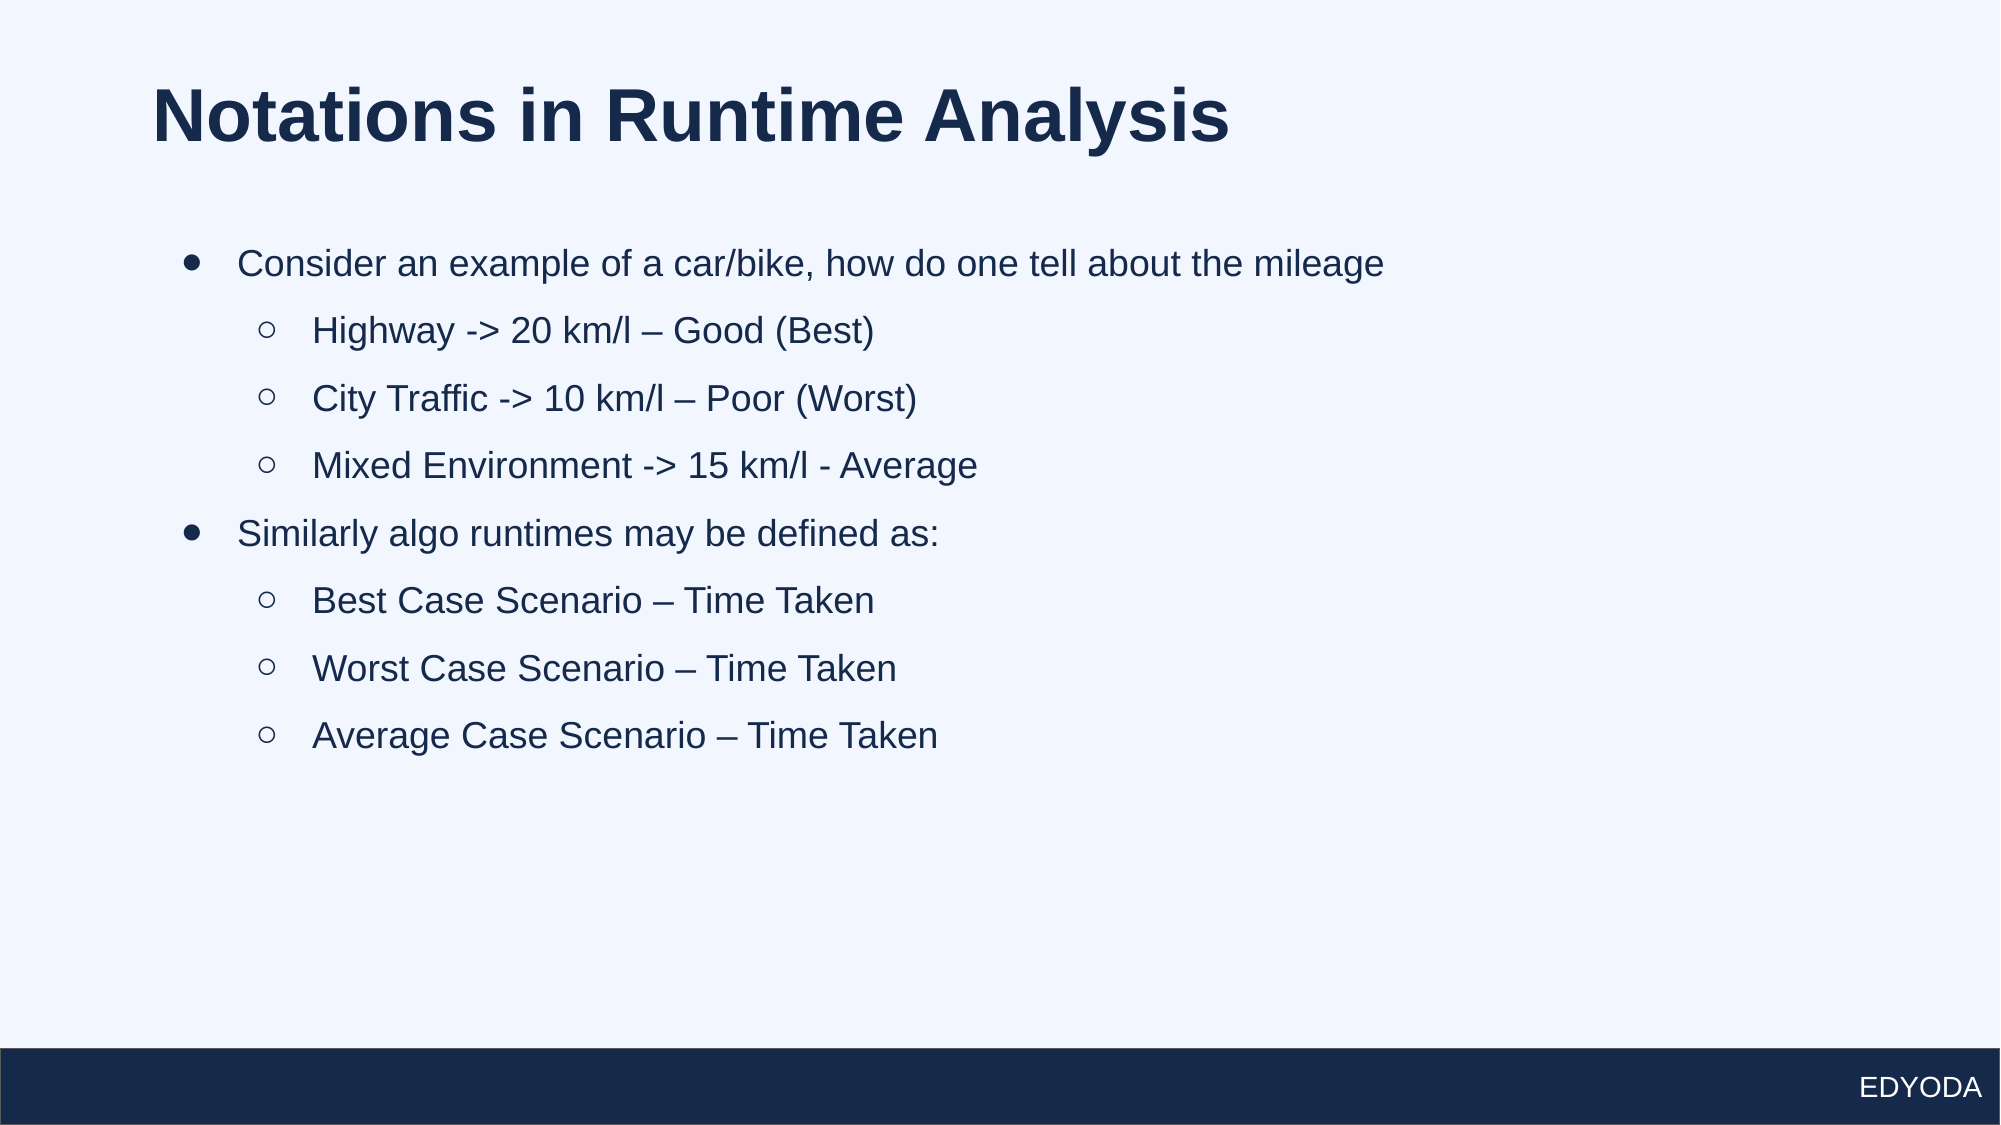

# Notations in Runtime Analysis
Consider an example of a car/bike, how do one tell about the mileage
Highway -> 20 km/l – Good (Best)
City Traffic -> 10 km/l – Poor (Worst)
Mixed Environment -> 15 km/l - Average
Similarly algo runtimes may be defined as:
Best Case Scenario – Time Taken
Worst Case Scenario – Time Taken
Average Case Scenario – Time Taken

EDYODA